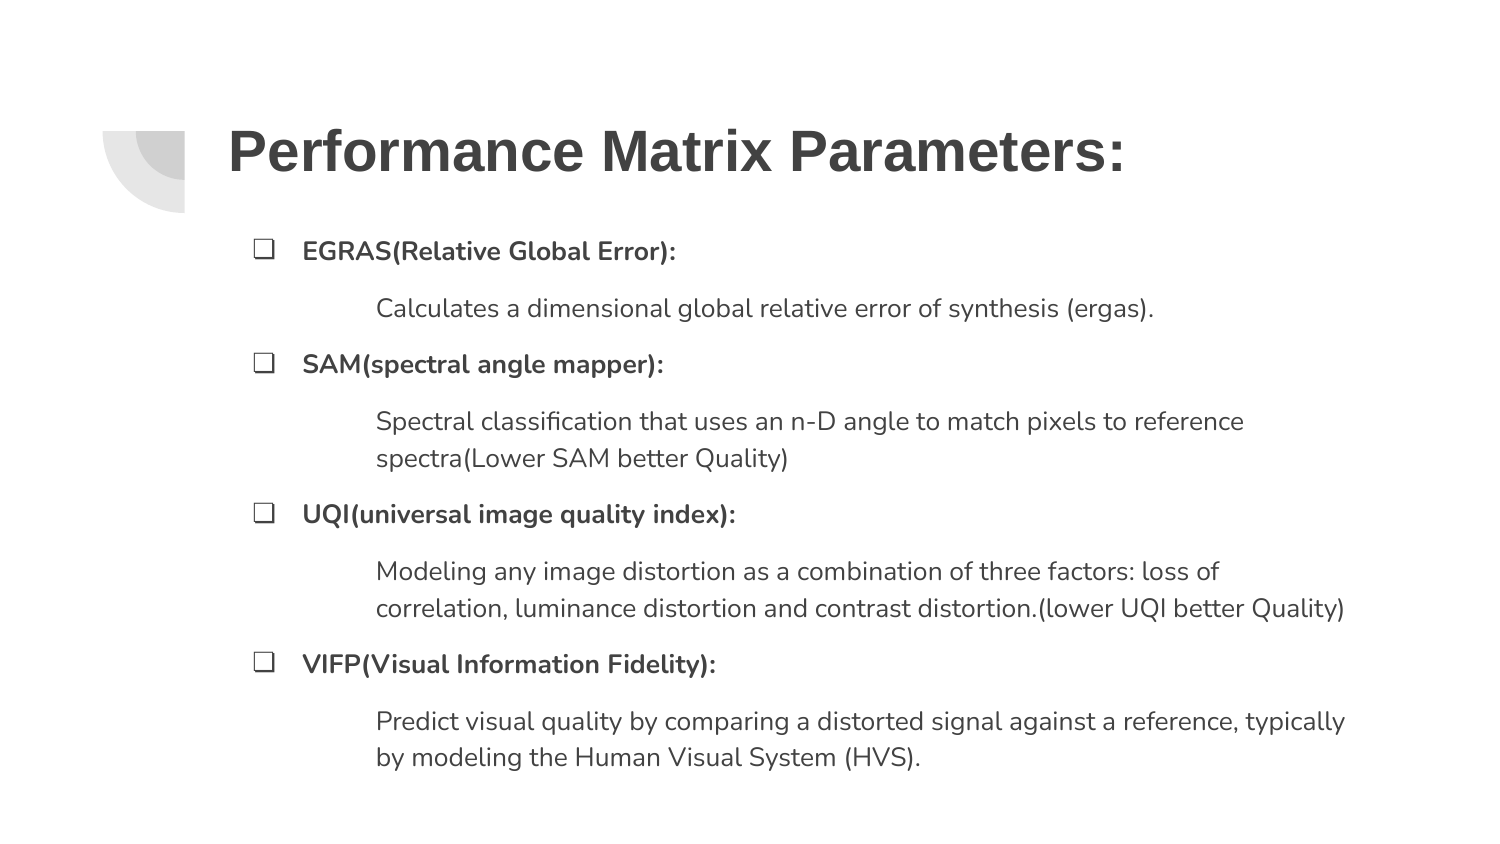

# Performance Matrix Parameters:

EGRAS(Relative Global Error):
Calculates a dimensional global relative error of synthesis (ergas).
SAM(spectral angle mapper):
Spectral classification that uses an n-D angle to match pixels to reference spectra(Lower SAM better Quality)
UQI(universal image quality index):
Modeling any image distortion as a combination of three factors: loss of correlation, luminance distortion and contrast distortion.(lower UQI better Quality)
VIFP(Visual Information Fidelity):
Predict visual quality by comparing a distorted signal against a reference, typically by modeling the Human Visual System (HVS).